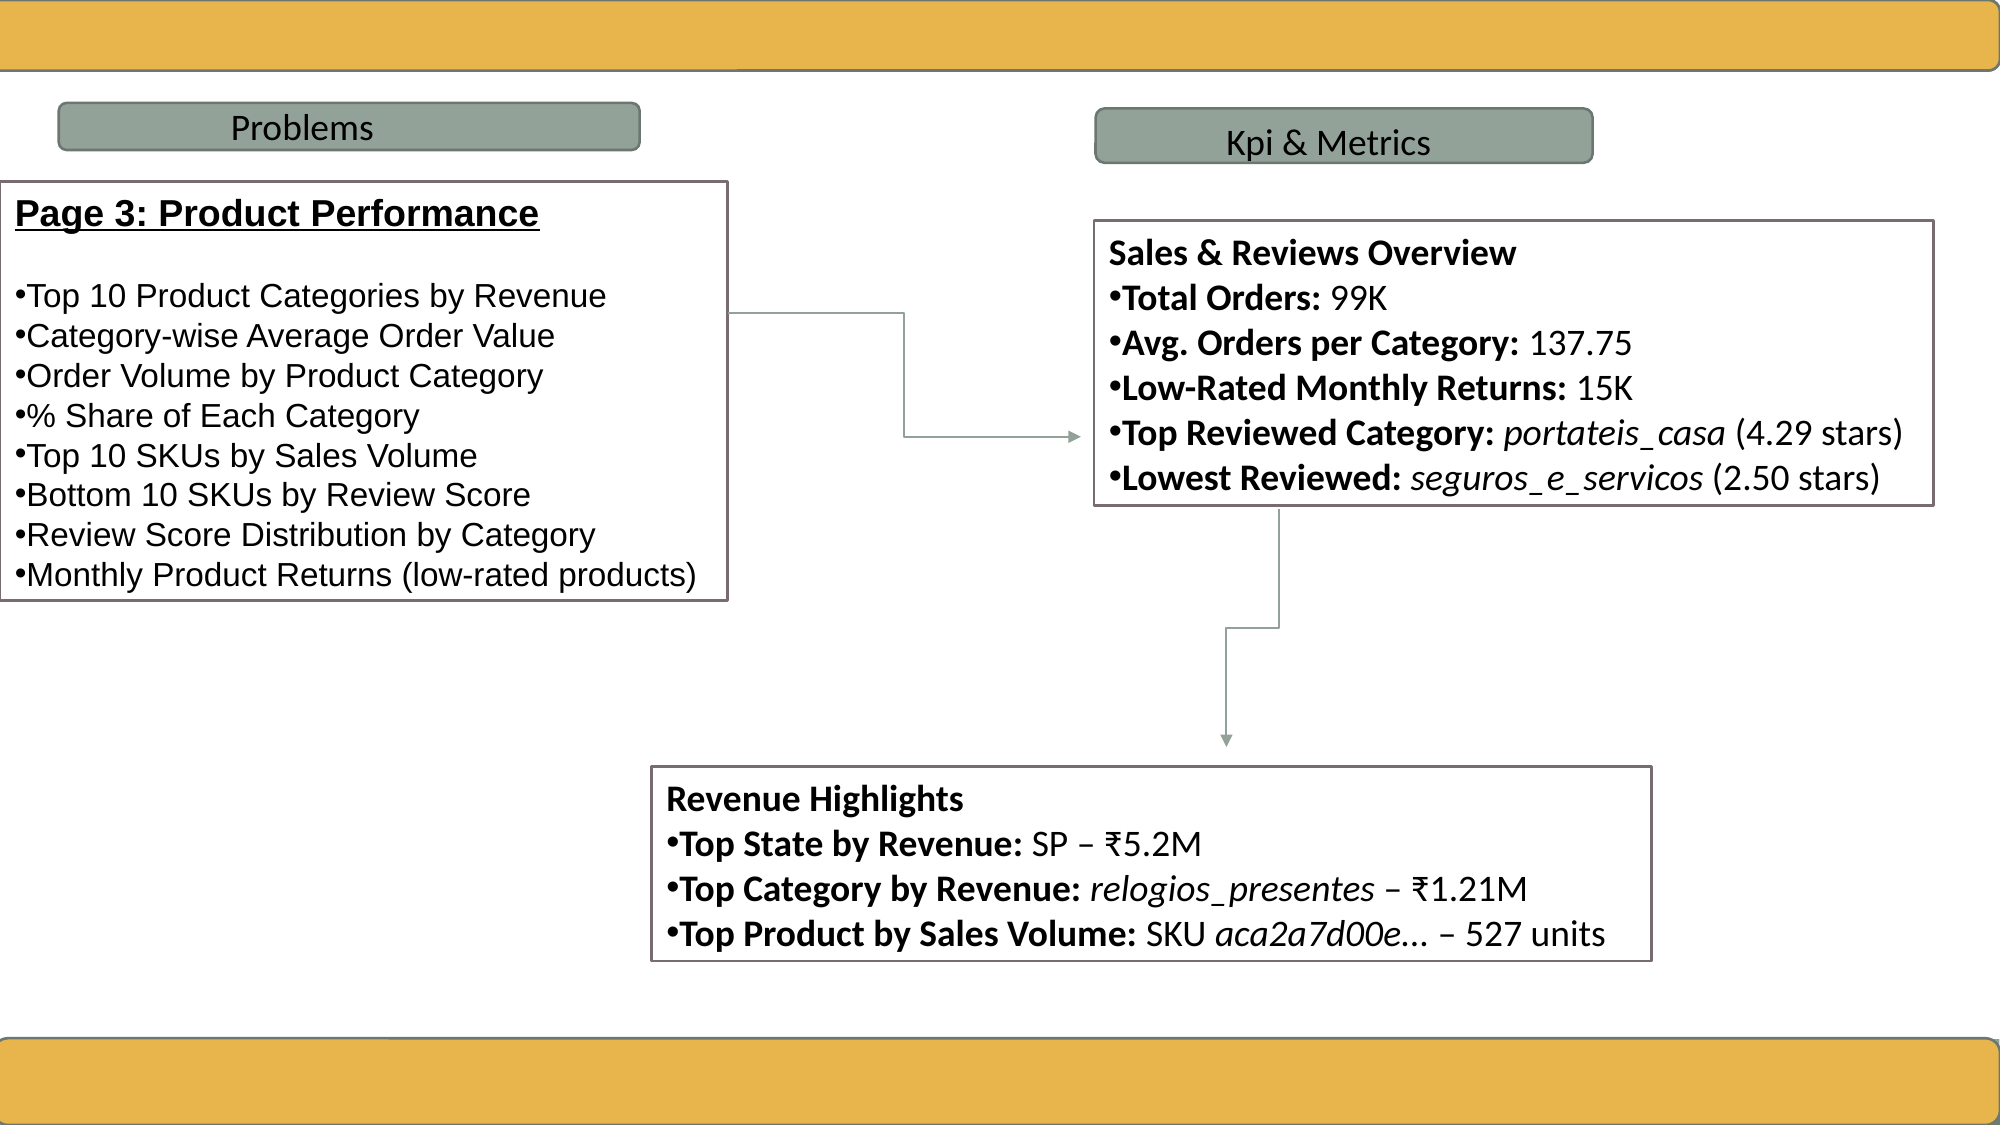

Problems

Kpi & Metrics
Page 3: Product Performance

Top 10 Product Categories by Revenue
Category-wise Average Order Value
Order Volume by Product Category
% Share of Each Category
Top 10 SKUs by Sales Volume
Bottom 10 SKUs by Review Score
Review Score Distribution by Category
Monthly Product Returns (low-rated products)
Sales & Reviews Overview
Total Orders: 99K
Avg. Orders per Category: 137.75
Low-Rated Monthly Returns: 15K
Top Reviewed Category: portateis_casa (4.29 stars)
Lowest Reviewed: seguros_e_servicos (2.50 stars)
Revenue Highlights
Top State by Revenue: SP – ₹5.2M
Top Category by Revenue: relogios_presentes – ₹1.21M
Top Product by Sales Volume: SKU aca2a7d00e... – 527 units